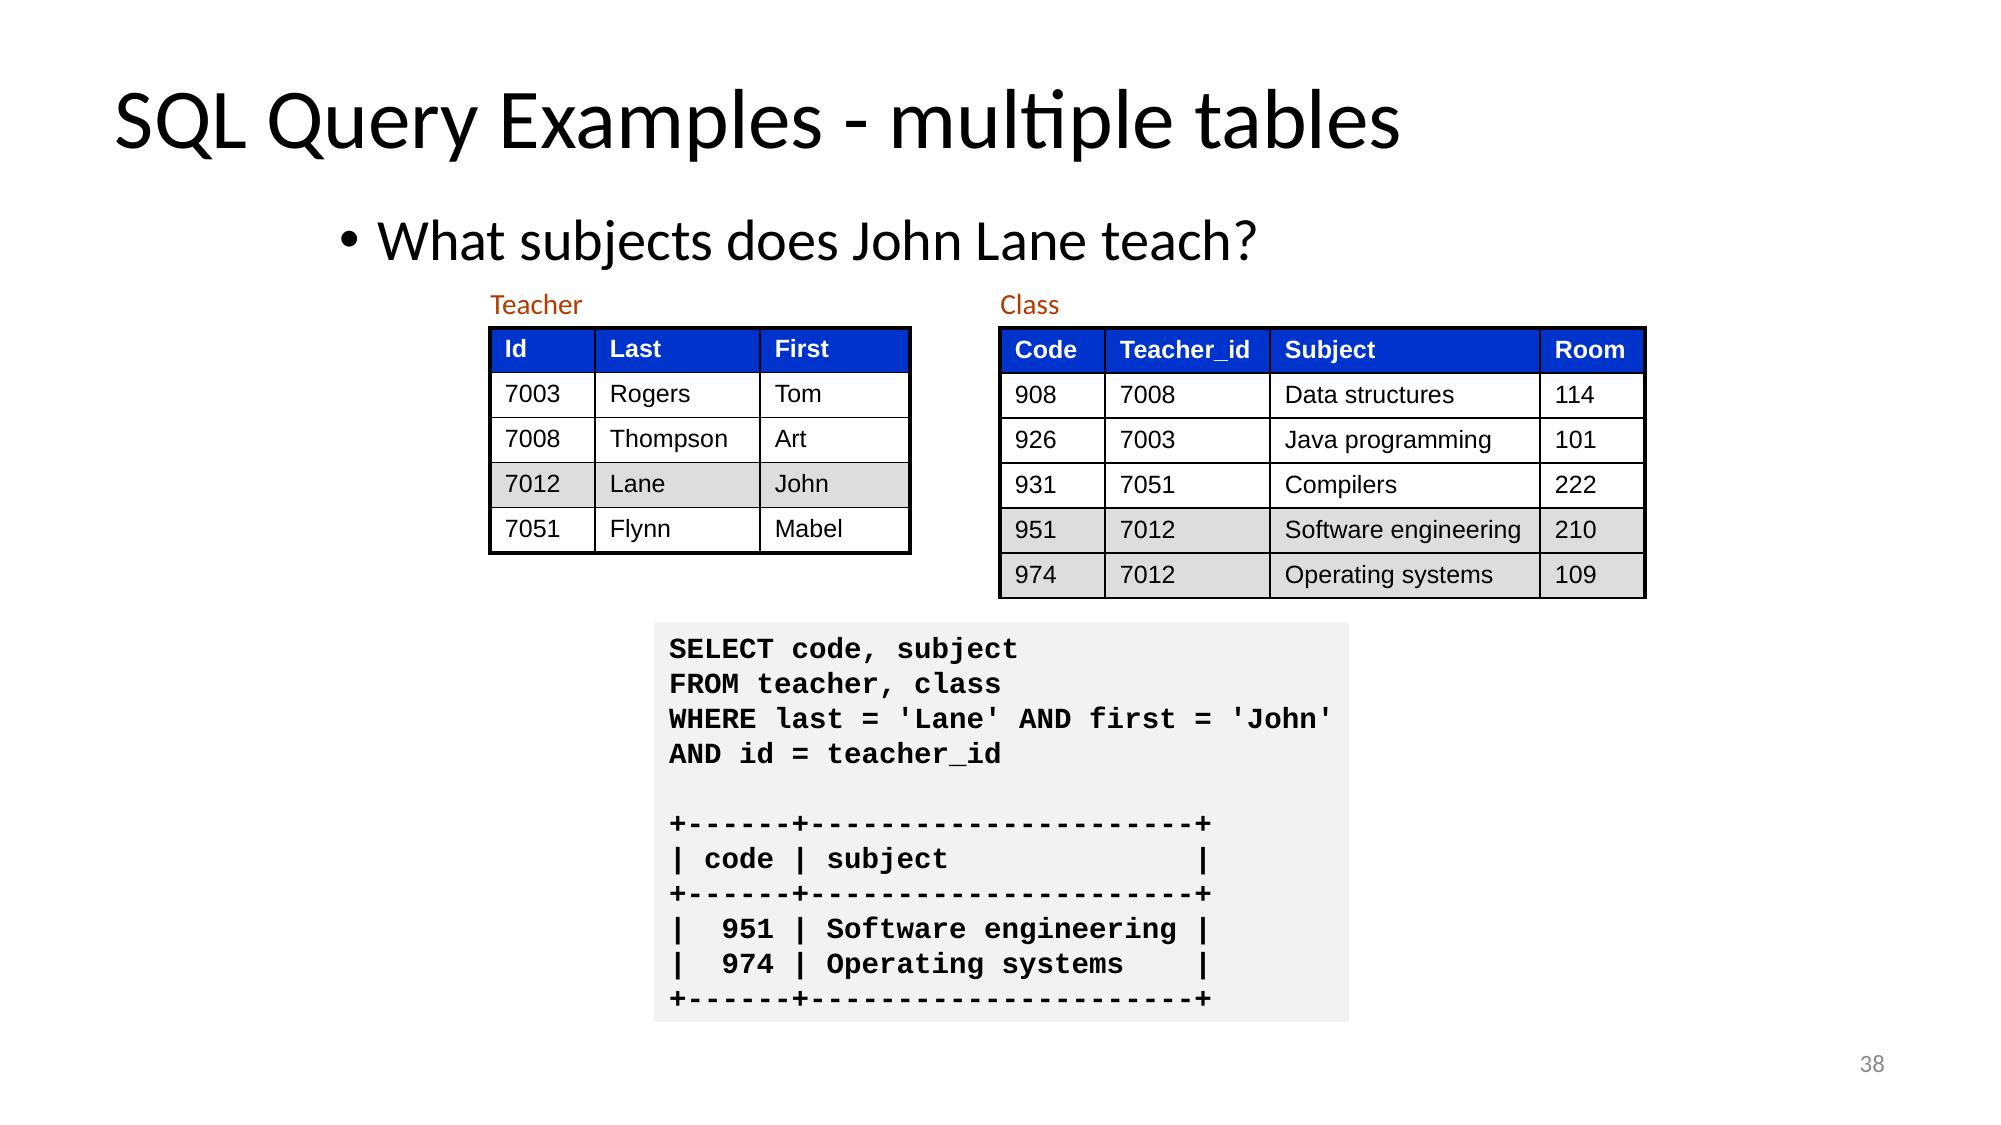

# SQL Query Examples - multiple tables
What subjects does John Lane teach?
Teacher
Class
| Id | Last | First |
| --- | --- | --- |
| 7003 | Rogers | Tom |
| 7008 | Thompson | Art |
| 7012 | Lane | John |
| 7051 | Flynn | Mabel |
| Code | Teacher\_id | Subject | Room |
| --- | --- | --- | --- |
| 908 | 7008 | Data structures | 114 |
| 926 | 7003 | Java programming | 101 |
| 931 | 7051 | Compilers | 222 |
| 951 | 7012 | Software engineering | 210 |
| 974 | 7012 | Operating systems | 109 |
SELECT code, subject
FROM teacher, class
WHERE last = 'Lane' AND first = 'John'
AND id = teacher_id

+------+----------------------+
| code | subject              |
+------+----------------------+
|  951 | Software engineering |
|  974 | Operating systems    |
+------+----------------------+
38